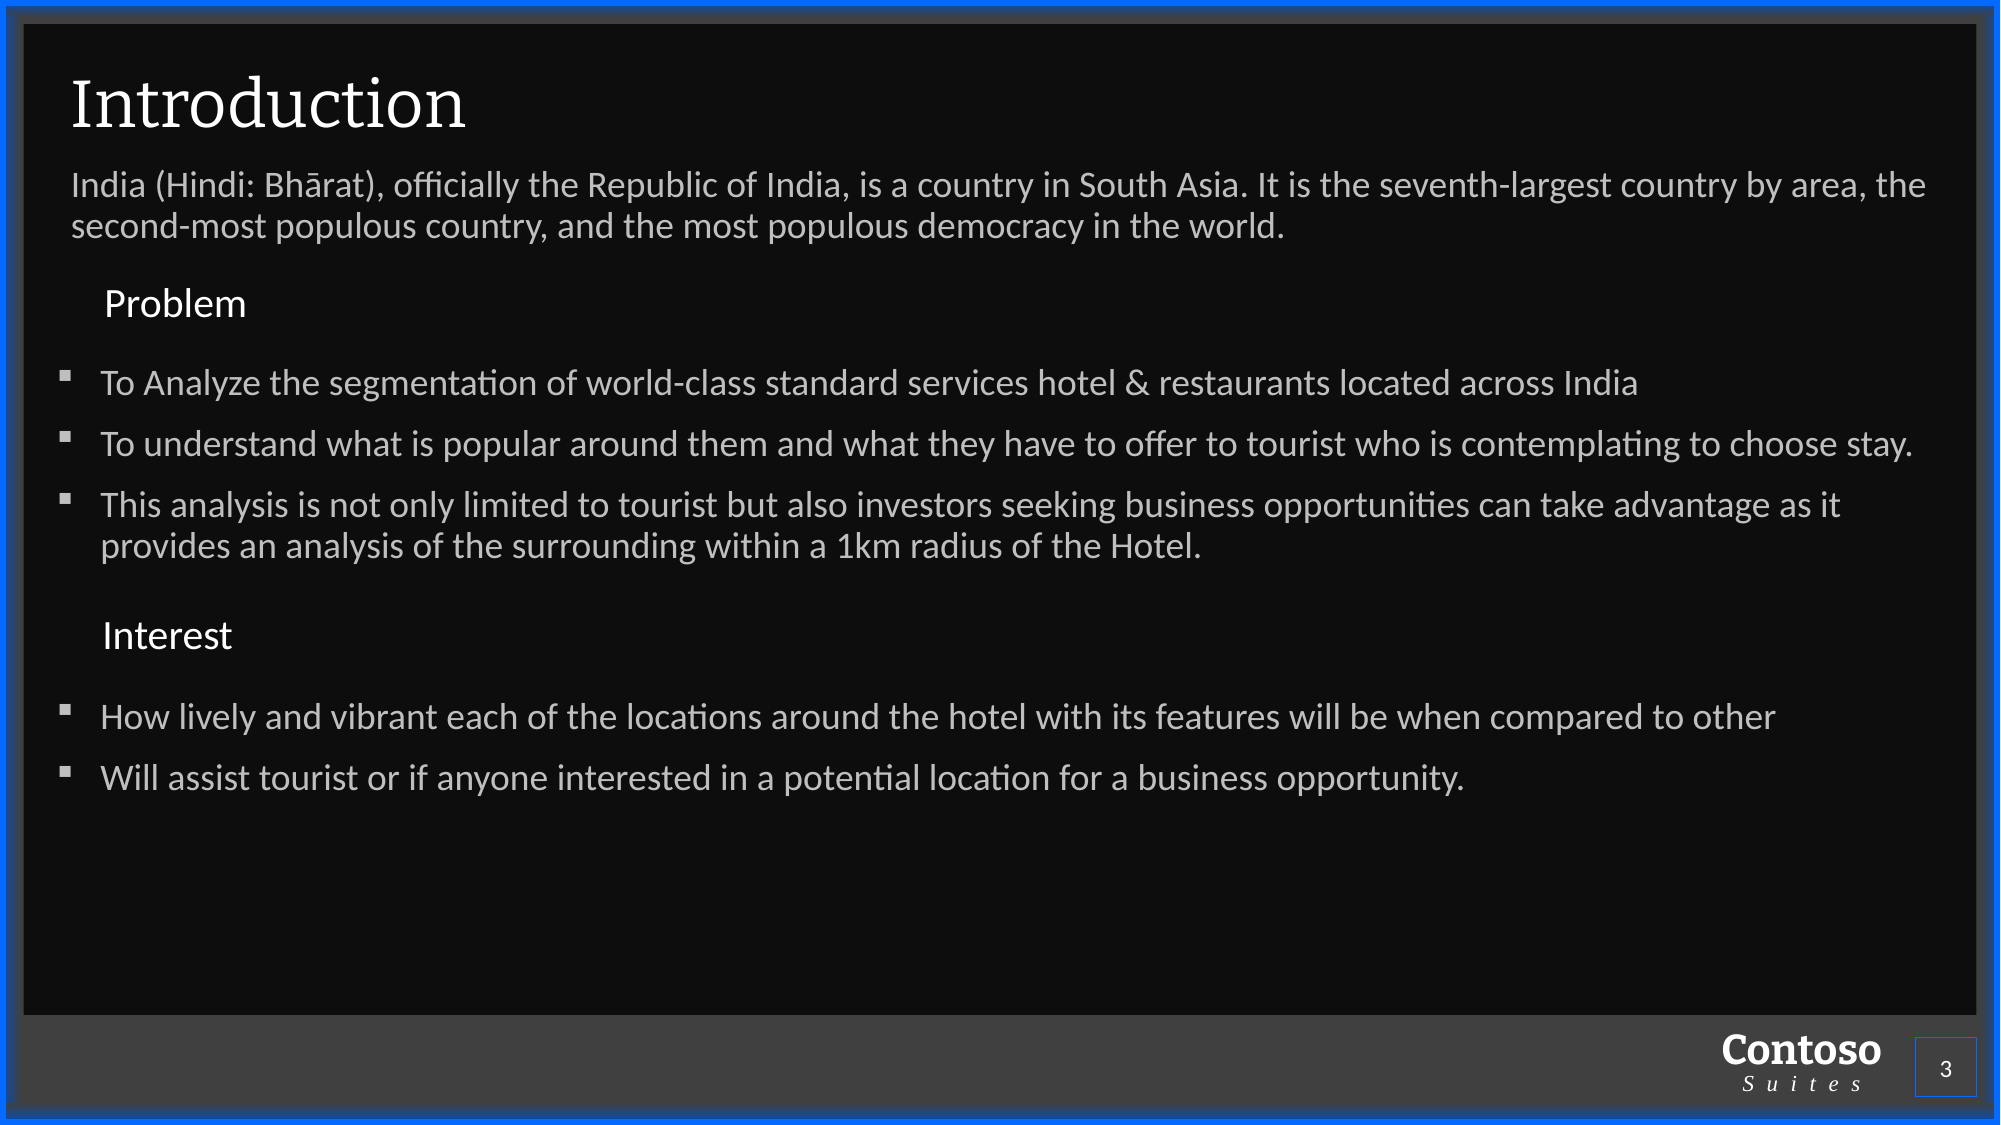

# Introduction
India (Hindi: Bhārat), officially the Republic of India, is a country in South Asia. It is the seventh-largest country by area, the second-most populous country, and the most populous democracy in the world.
Problem
To Analyze the segmentation of world-class standard services hotel & restaurants located across India
To understand what is popular around them and what they have to offer to tourist who is contemplating to choose stay.
This analysis is not only limited to tourist but also investors seeking business opportunities can take advantage as it provides an analysis of the surrounding within a 1km radius of the Hotel.
Interest
How lively and vibrant each of the locations around the hotel with its features will be when compared to other
Will assist tourist or if anyone interested in a potential location for a business opportunity.

3